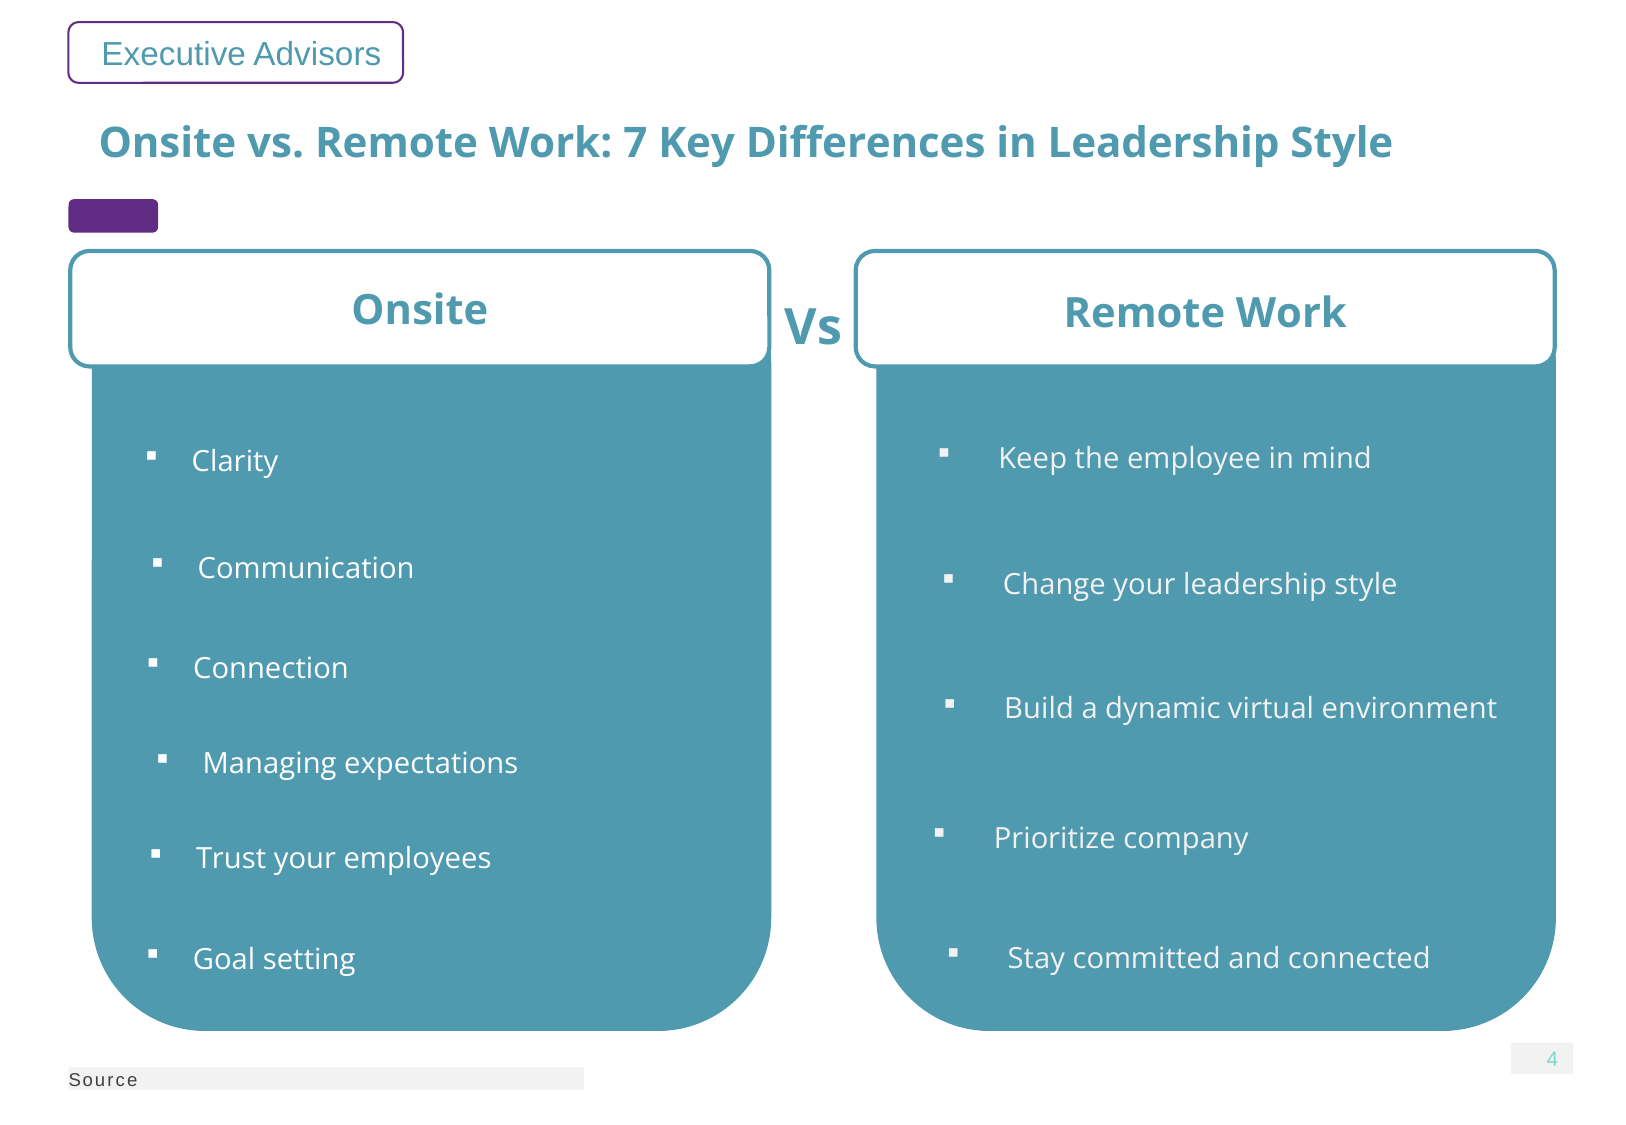

# Onsite vs. Remote Work: 7 Key Differences in Leadership Style

Onsite
Remote Work
Vs
Keep the employee in mind
Clarity
Communication
Change your leadership style
Connection
Build a dynamic virtual environment
Managing expectations
Prioritize company
Trust your employees
Stay committed and connected
Goal setting
4
Source